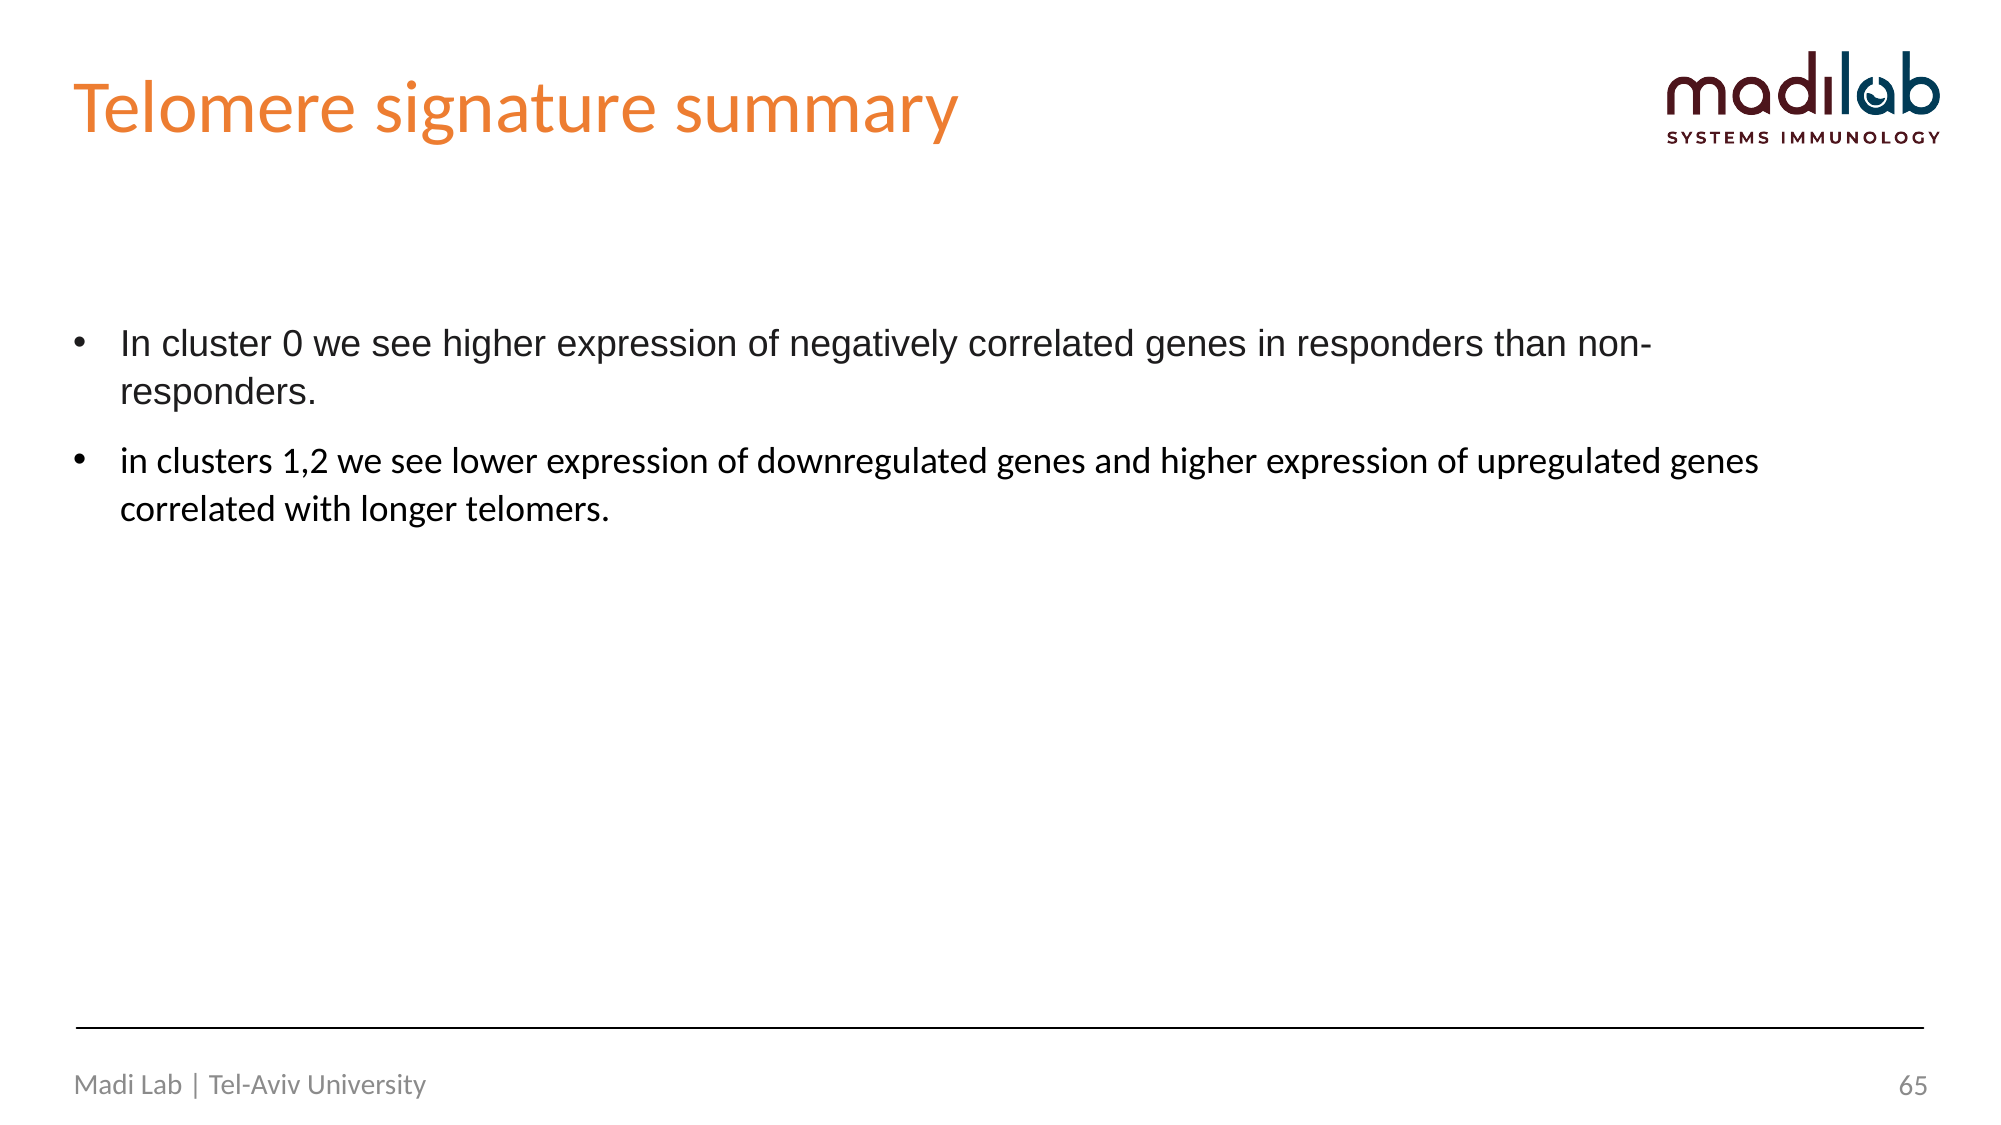

# Telomere signature summary

In cluster 0 we see higher expression of negatively correlated genes in responders than non-responders.
in clusters 1,2 we see lower expression of downregulated genes and higher expression of upregulated genes correlated with longer telomers.
Madi Lab | Tel-Aviv University
65